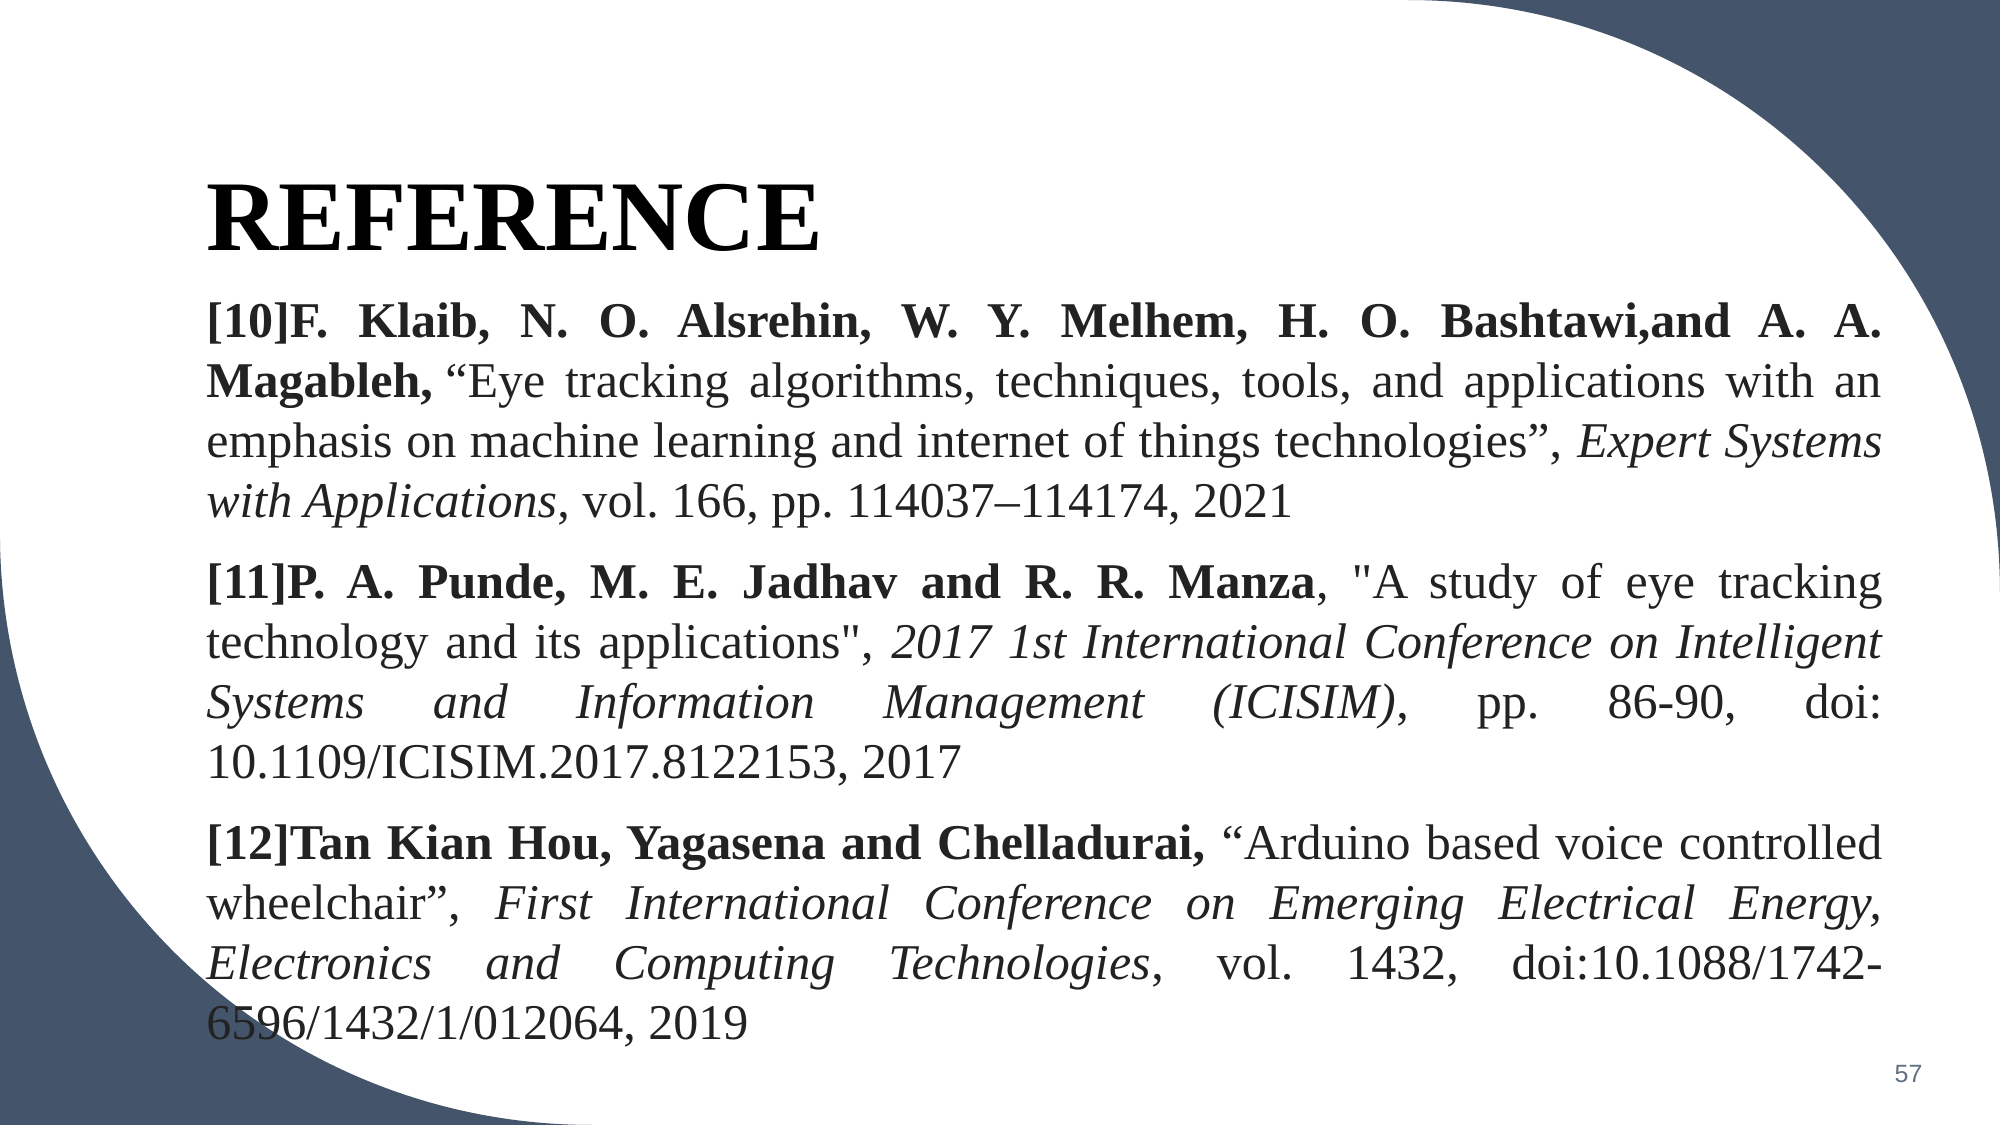

# REFERENCE
[10]F. Klaib, N. O. Alsrehin, W. Y. Melhem, H. O. Bashtawi,and A. A. Magableh, “Eye tracking algorithms, techniques, tools, and applications with an emphasis on machine learning and internet of things technologies”, Expert Systems with Applications, vol. 166, pp. 114037–114174, 2021
[11]P. A. Punde, M. E. Jadhav and R. R. Manza, "A study of eye tracking technology and its applications", 2017 1st International Conference on Intelligent Systems and Information Management (ICISIM), pp. 86-90, doi: 10.1109/ICISIM.2017.8122153, 2017
[12]Tan Kian Hou, Yagasena and Chelladurai, “Arduino based voice controlled wheelchair”, First International Conference on Emerging Electrical Energy, Electronics and Computing Technologies, vol. 1432, doi:10.1088/1742-6596/1432/1/012064, 2019
57